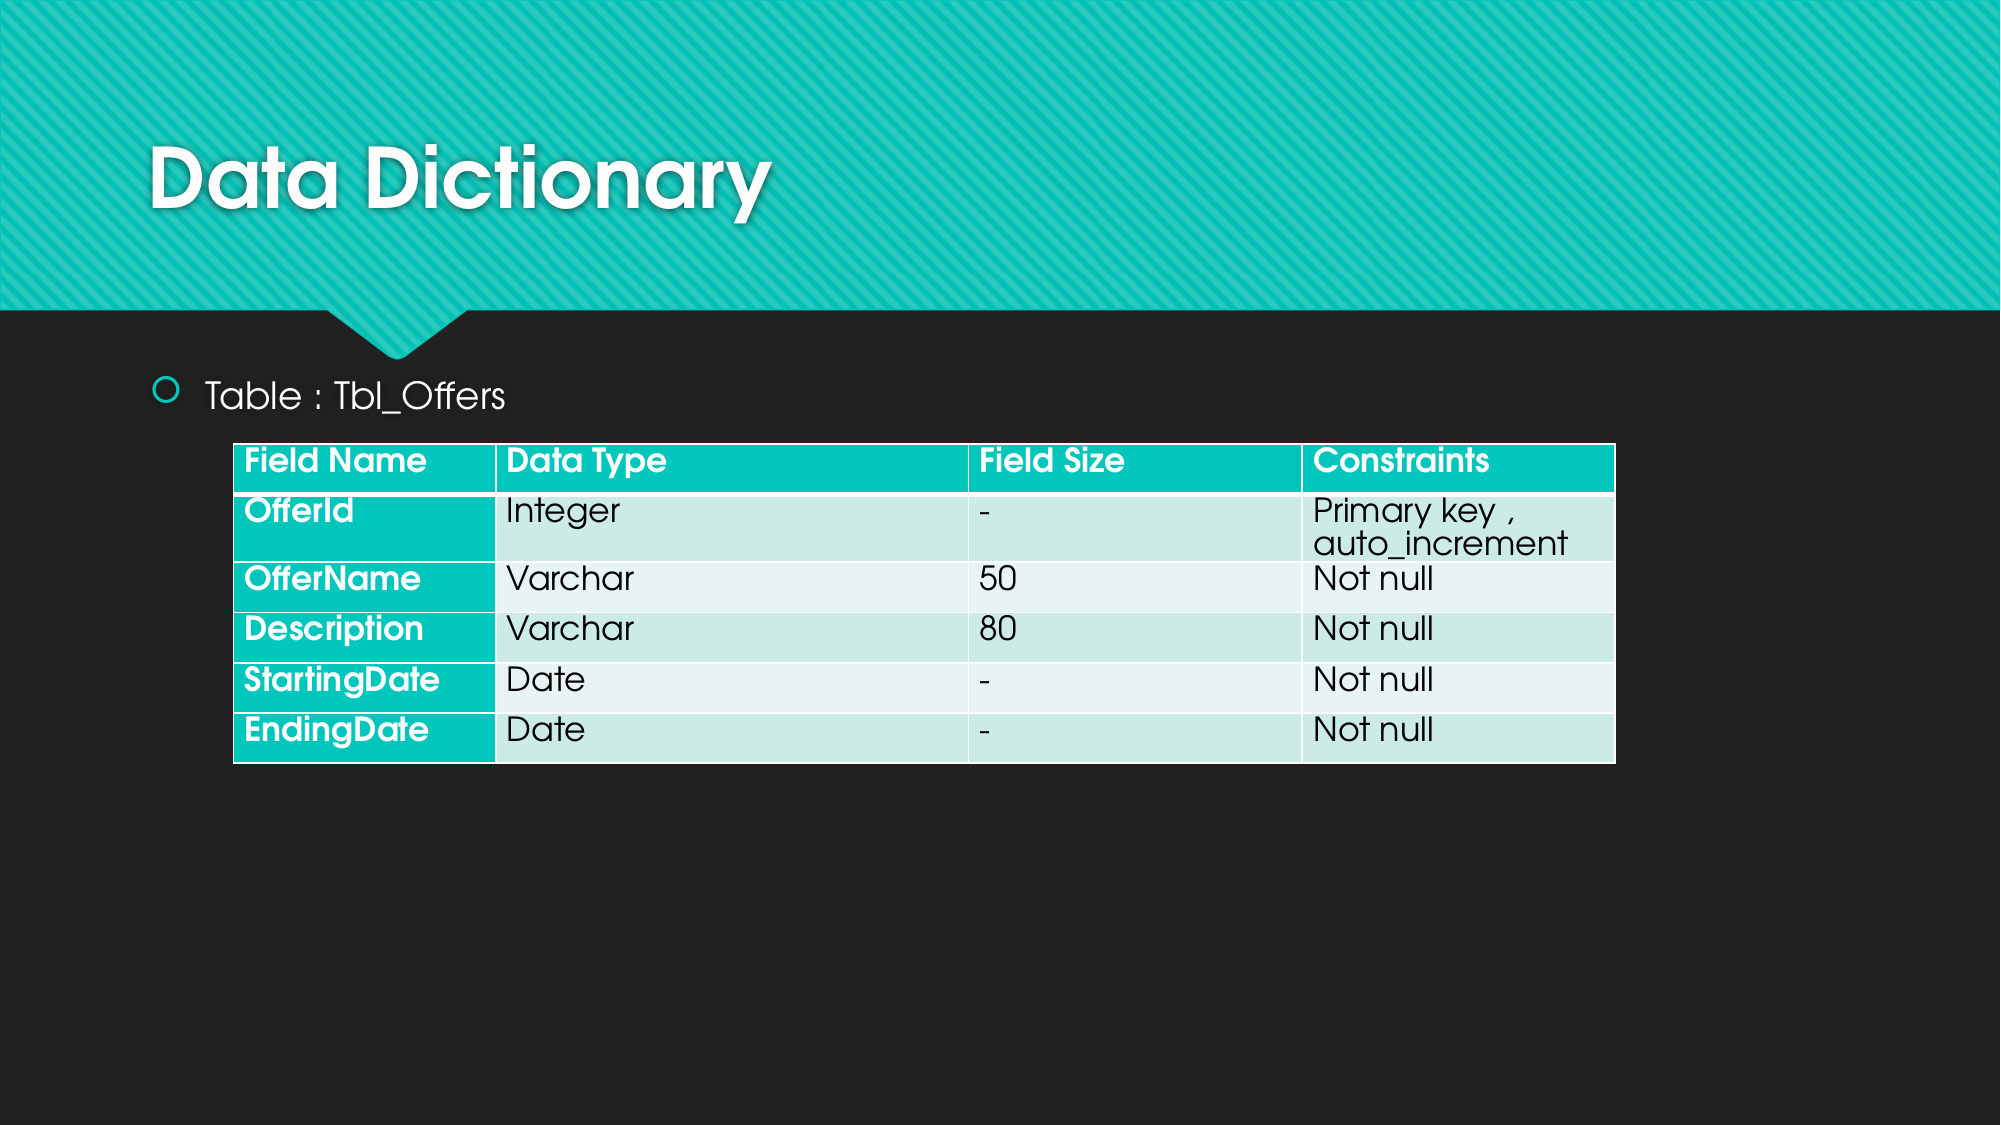

# Data Dictionary
Table : Tbl_Offers

| Field Name | Data Type | Field Size | Constraints |
| --- | --- | --- | --- |
| OfferId | Integer | - | Primary key , auto\_increment |
| OfferName | Varchar | 50 | Not null |
| Description | Varchar | 80 | Not null |
| StartingDate | Date | - | Not null |
| EndingDate | Date | - | Not null |